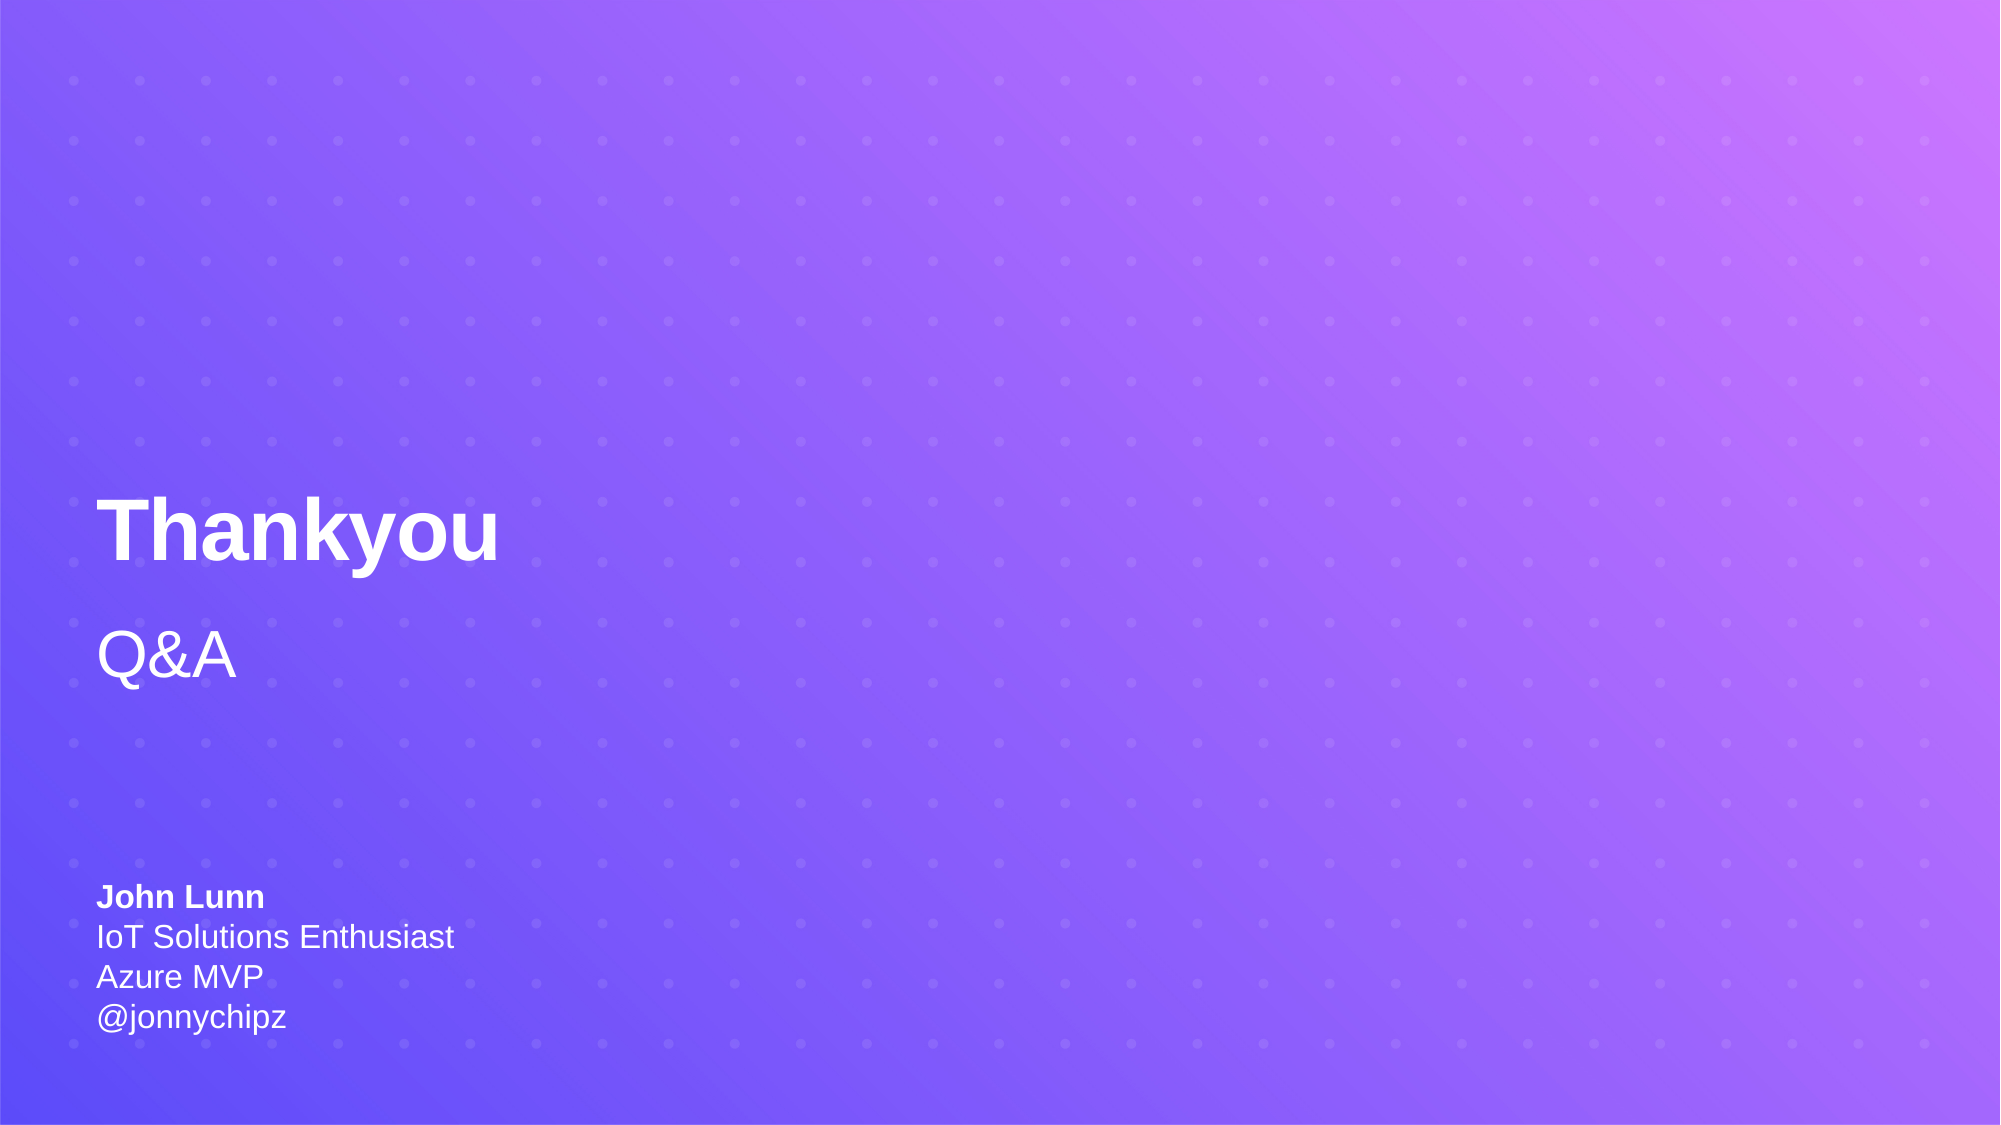

# Thankyou
Q&A
John Lunn
IoT Solutions Enthusiast
Azure MVP
@jonnychipz